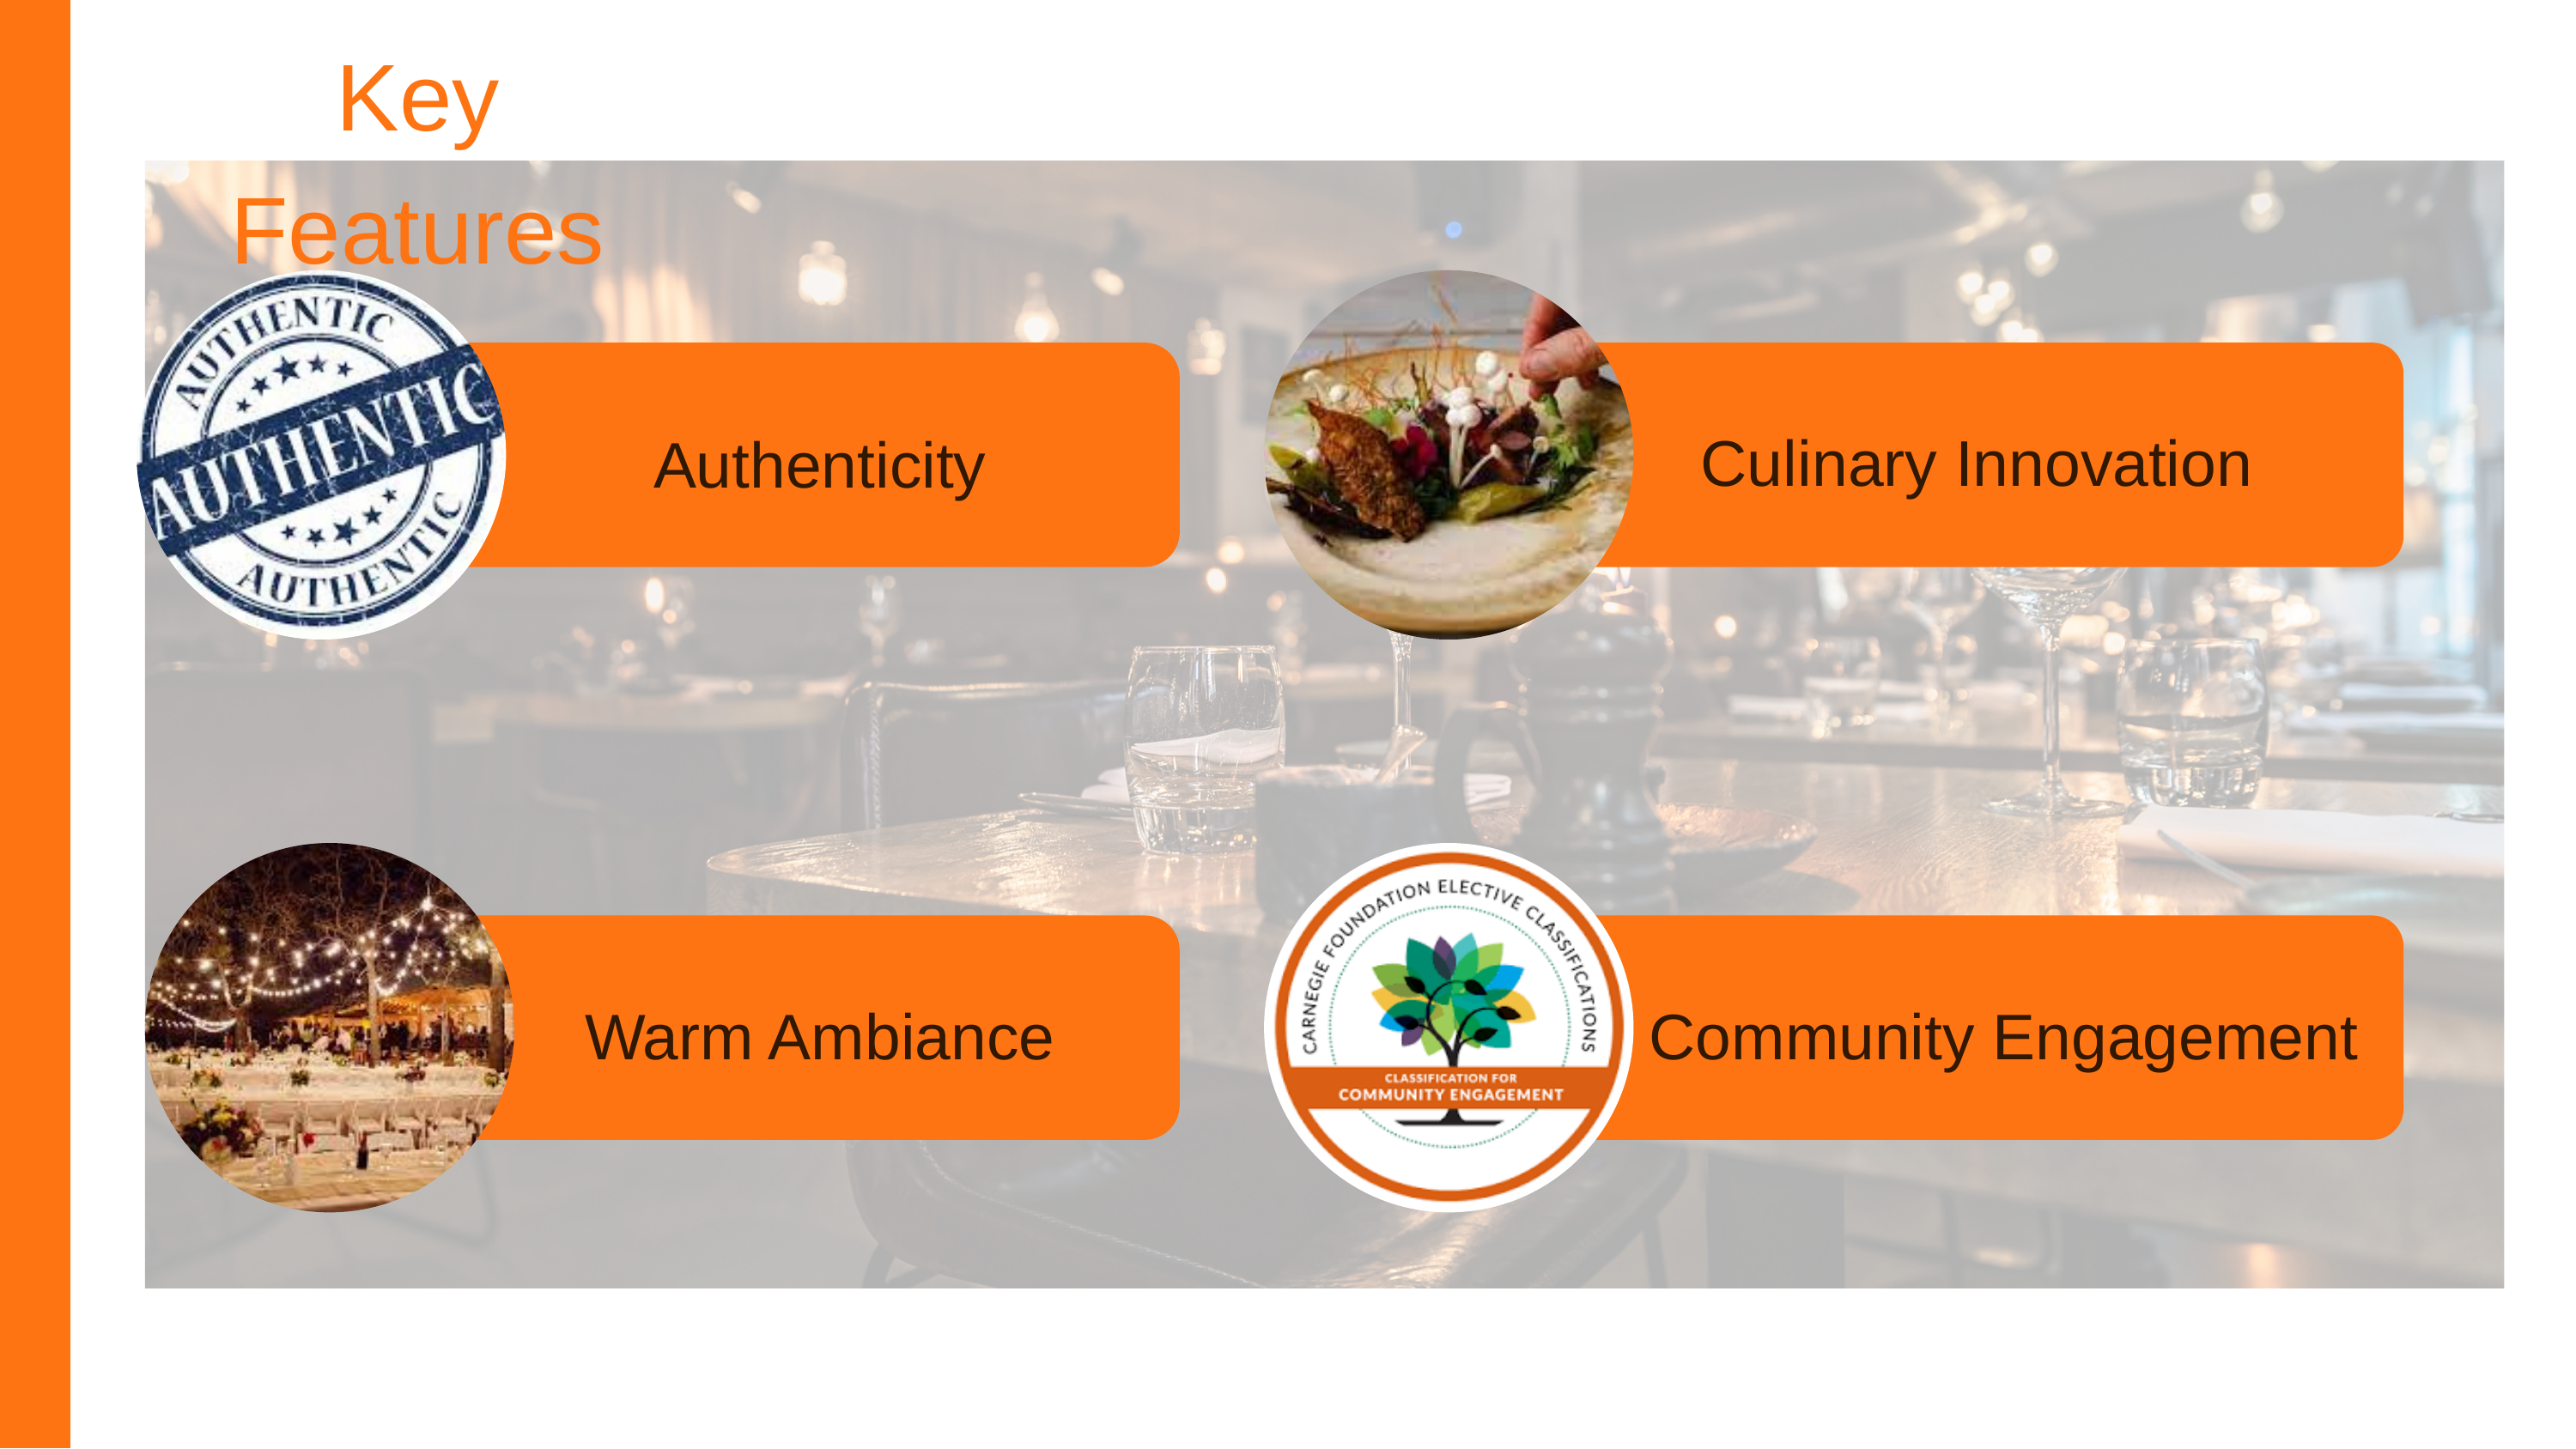

Key Features

Culinary Innovation
Authenticity

Warm Ambiance
Community Engagement